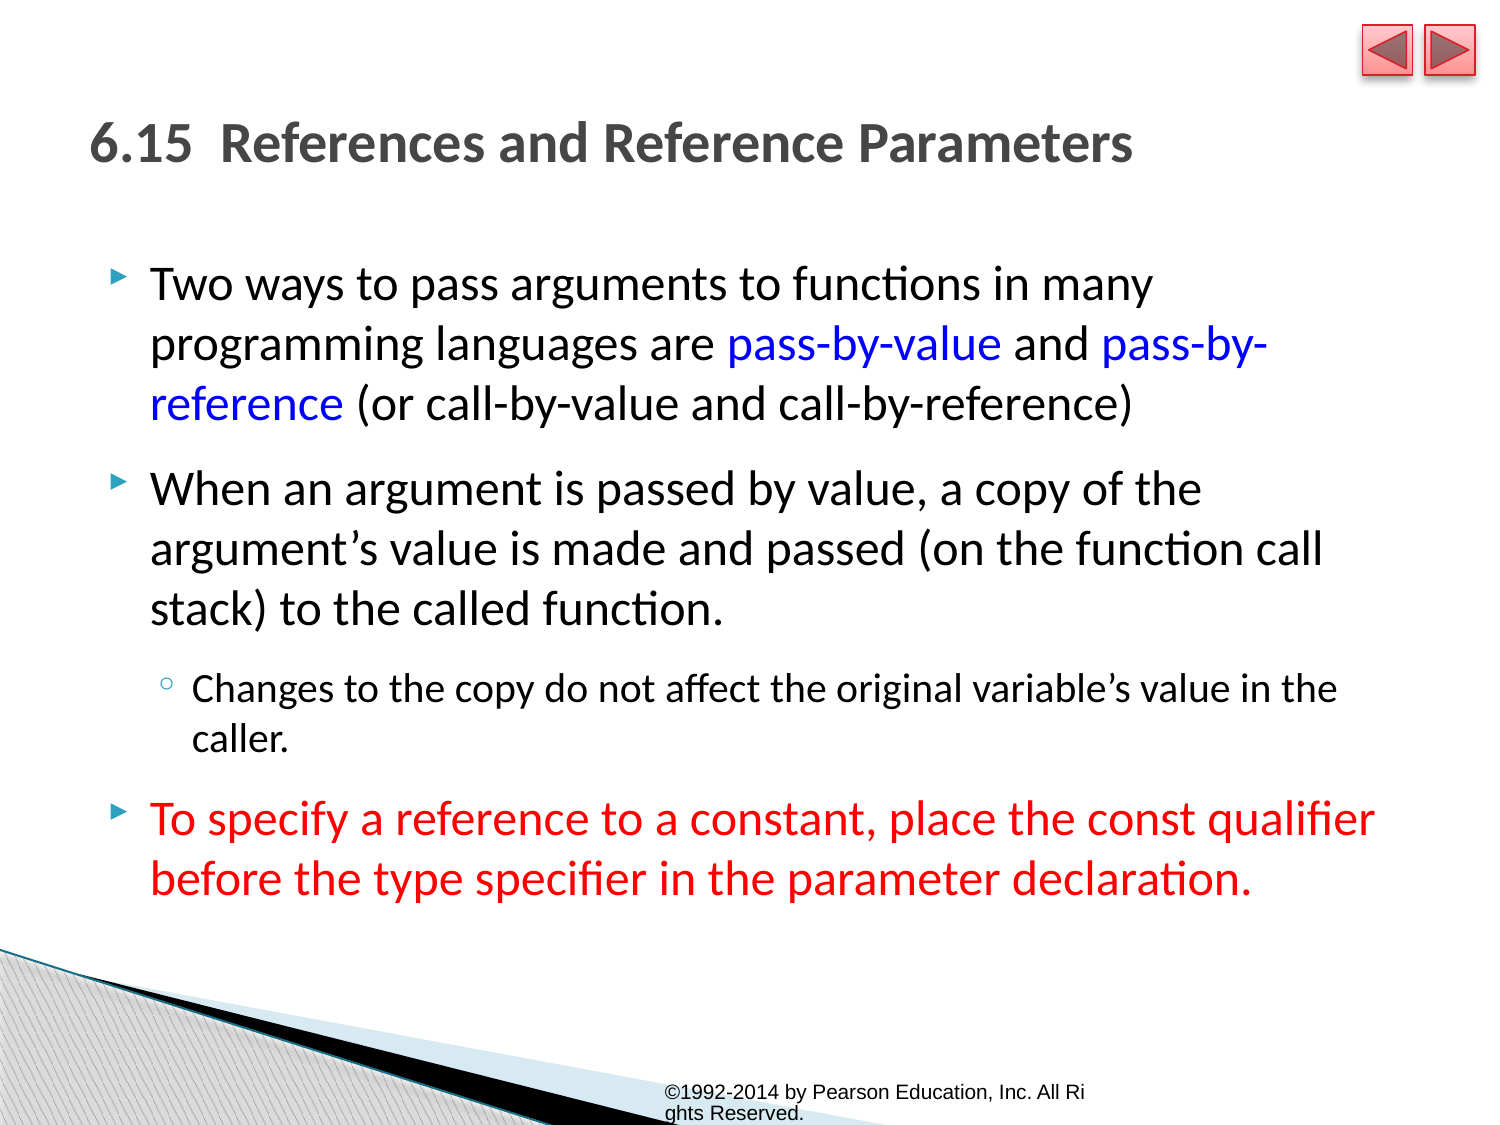

# 6.15  References and Reference Parameters
Two ways to pass arguments to functions in many programming languages are pass-by-value and pass-by-reference (or call-by-value and call-by-reference)
When an argument is passed by value, a copy of the argument’s value is made and passed (on the function call stack) to the called function.
Changes to the copy do not affect the original variable’s value in the caller.
To specify a reference to a constant, place the const qualifier before the type specifier in the parameter declaration.

©1992-2014 by Pearson Education, Inc. All Rights Reserved.